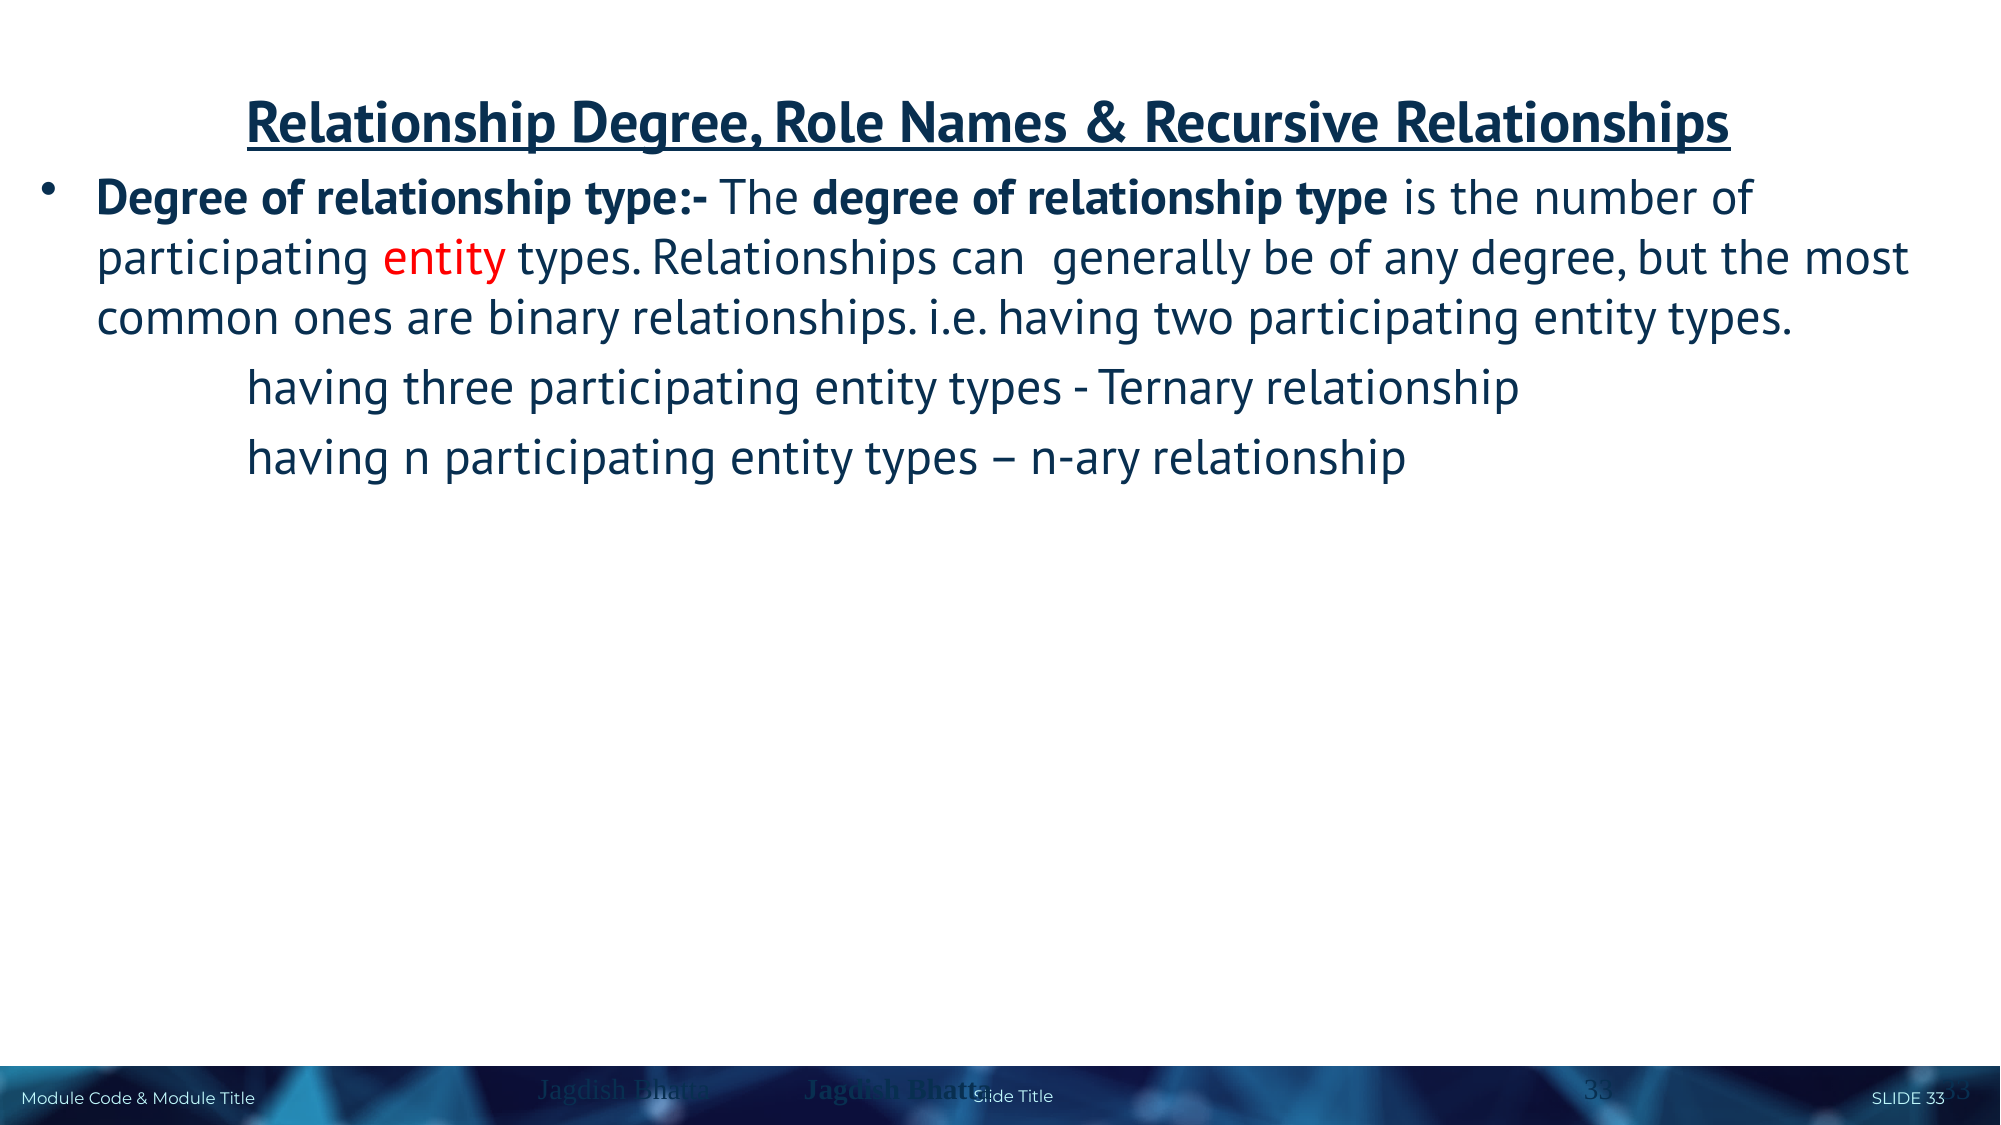

Relationship Degree, Role Names & Recursive Relationships
Degree of relationship type:- The degree of relationship type is the number of participating entity types. Relationships can  generally be of any degree, but the most common ones are binary relationships. i.e. having two participating entity types.
		having three participating entity types - Ternary relationship
		having n participating entity types – n-ary relationship
Jagdish Bhatta
Jagdish Bhatta
33
33